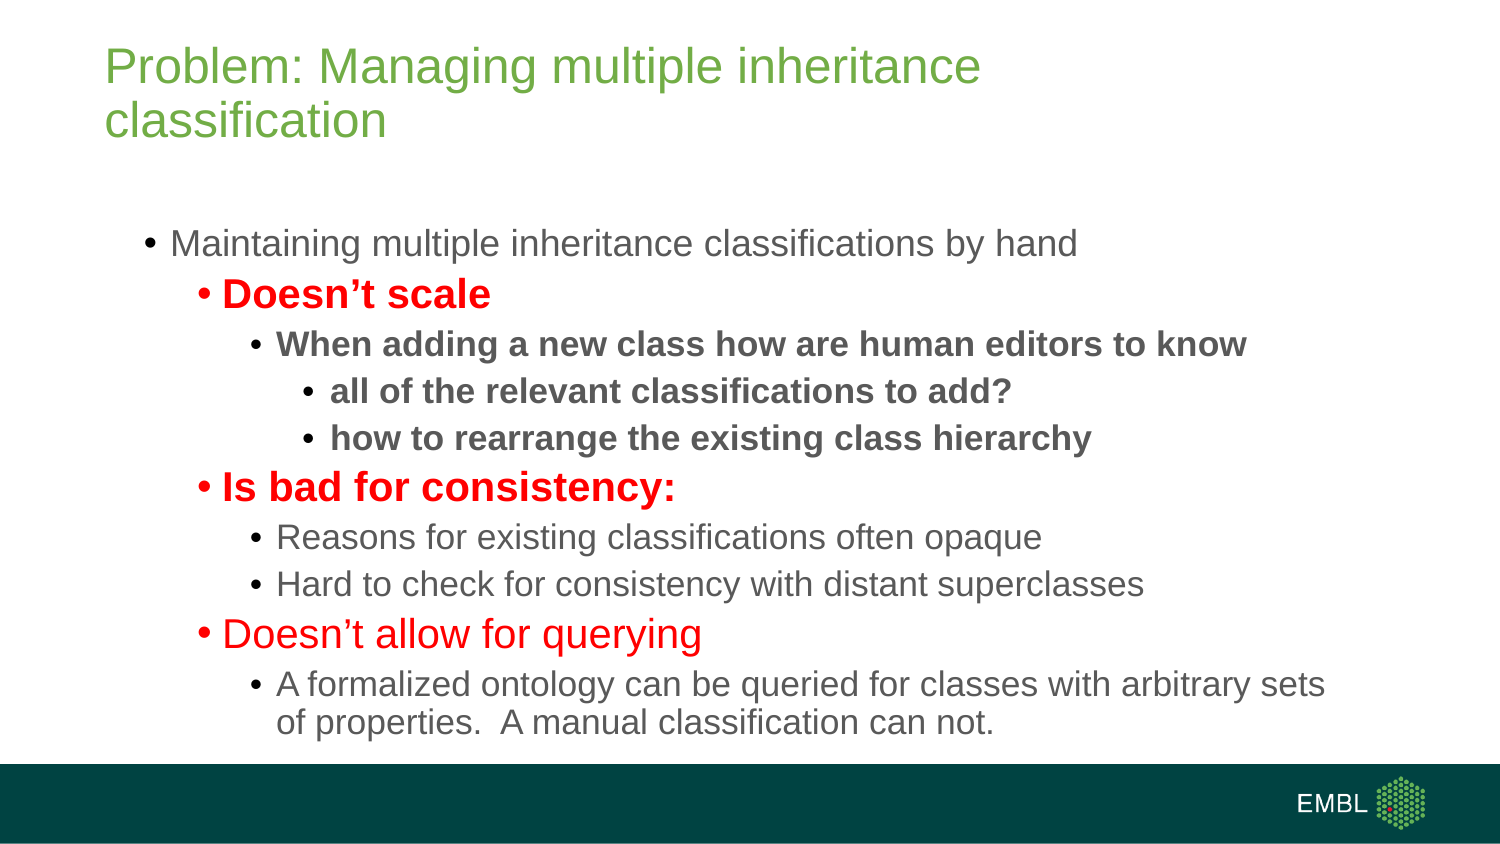

# Problem: Managing multiple inheritance classification
Maintaining multiple inheritance classifications by hand
Doesn’t scale
When adding a new class how are human editors to know
all of the relevant classifications to add?
how to rearrange the existing class hierarchy
Is bad for consistency:
Reasons for existing classifications often opaque
Hard to check for consistency with distant superclasses
Doesn’t allow for querying
A formalized ontology can be queried for classes with arbitrary sets of properties.  A manual classification can not.